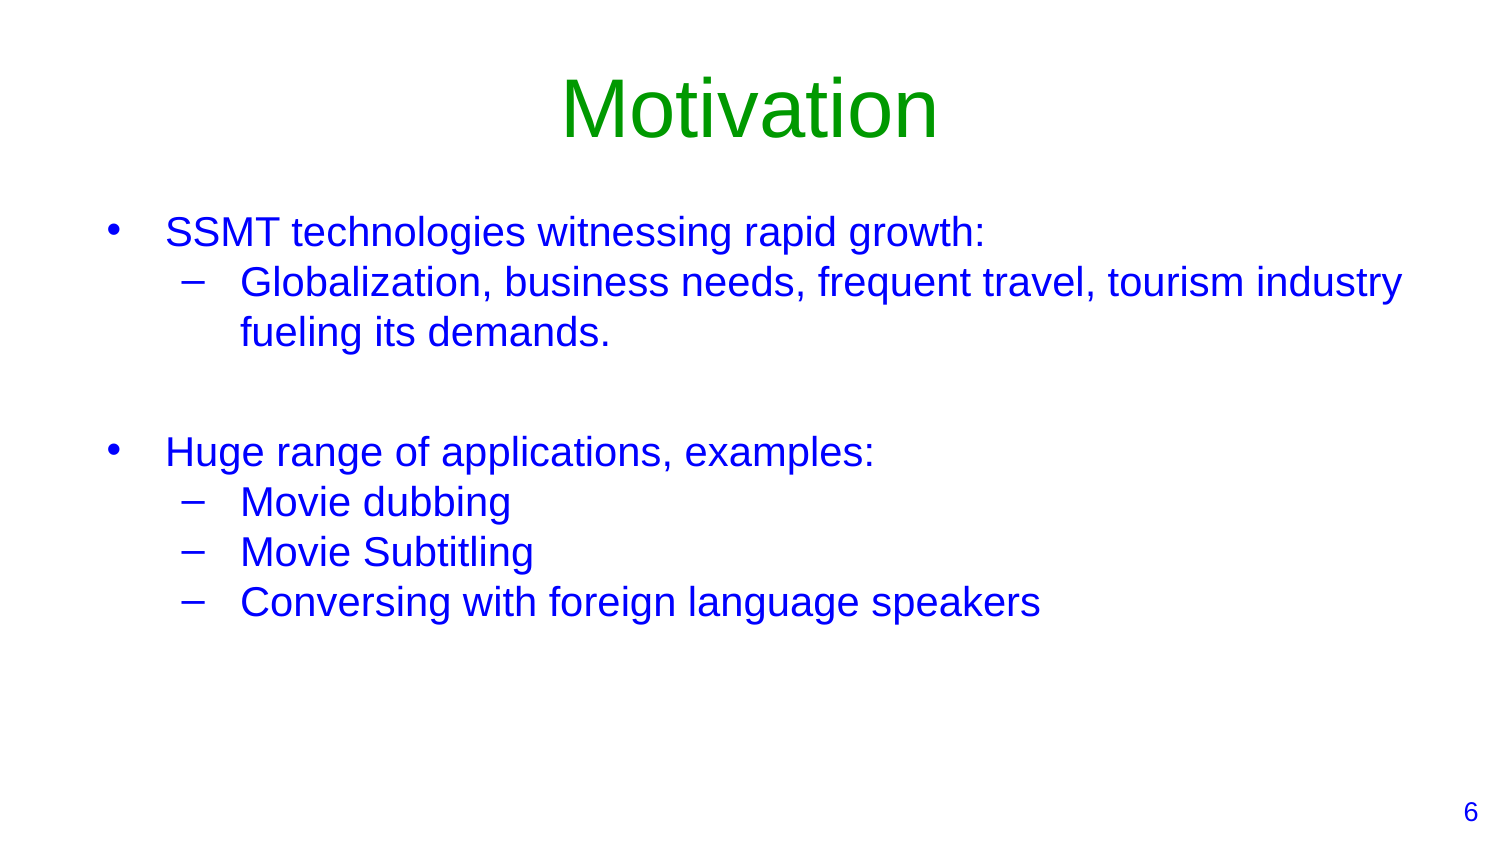

# Motivation
SSMT technologies witnessing rapid growth:
Globalization, business needs, frequent travel, tourism industry fueling its demands.

Huge range of applications, examples:
Movie dubbing
Movie Subtitling
Conversing with foreign language speakers
6